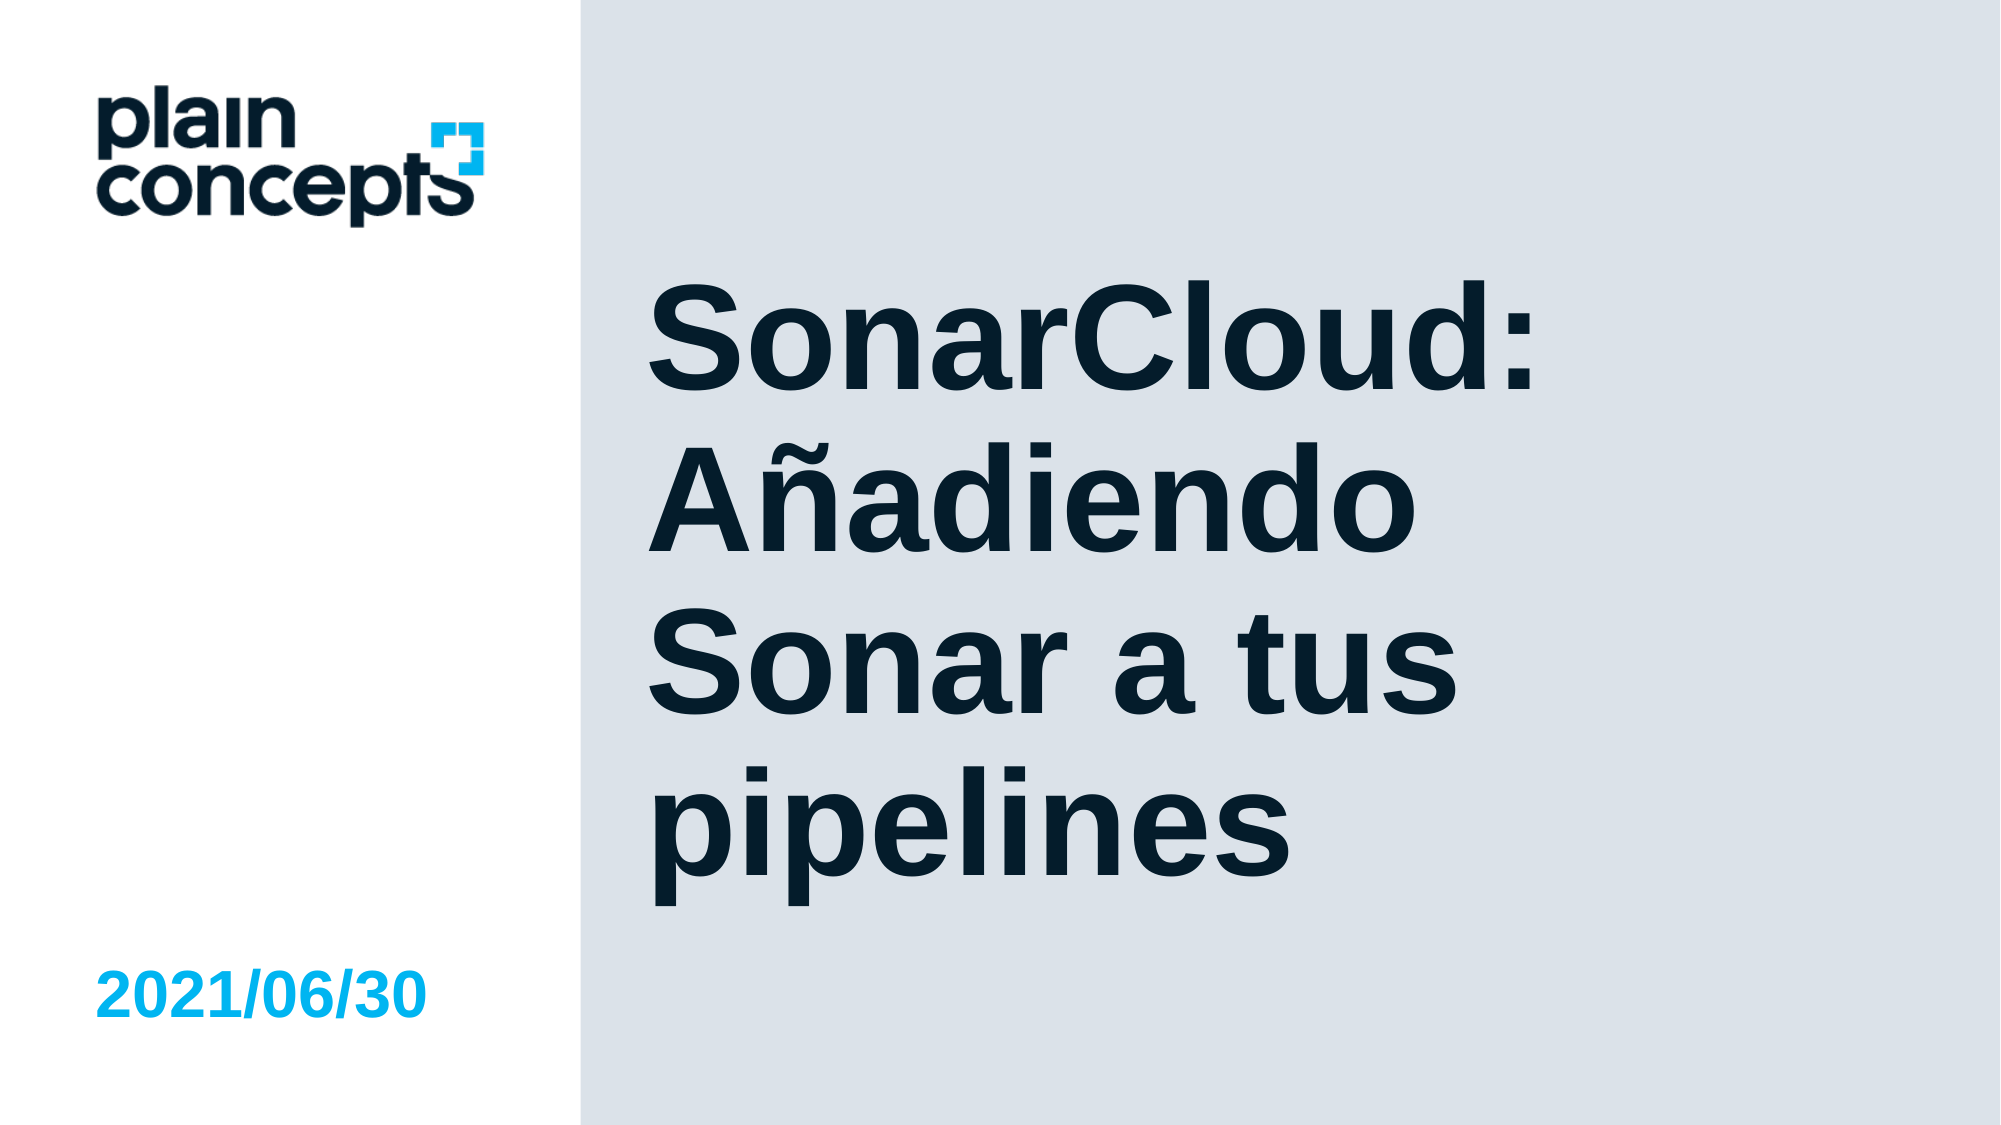

SonarCloud: Añadiendo Sonar a tus pipelines
2021/06/30